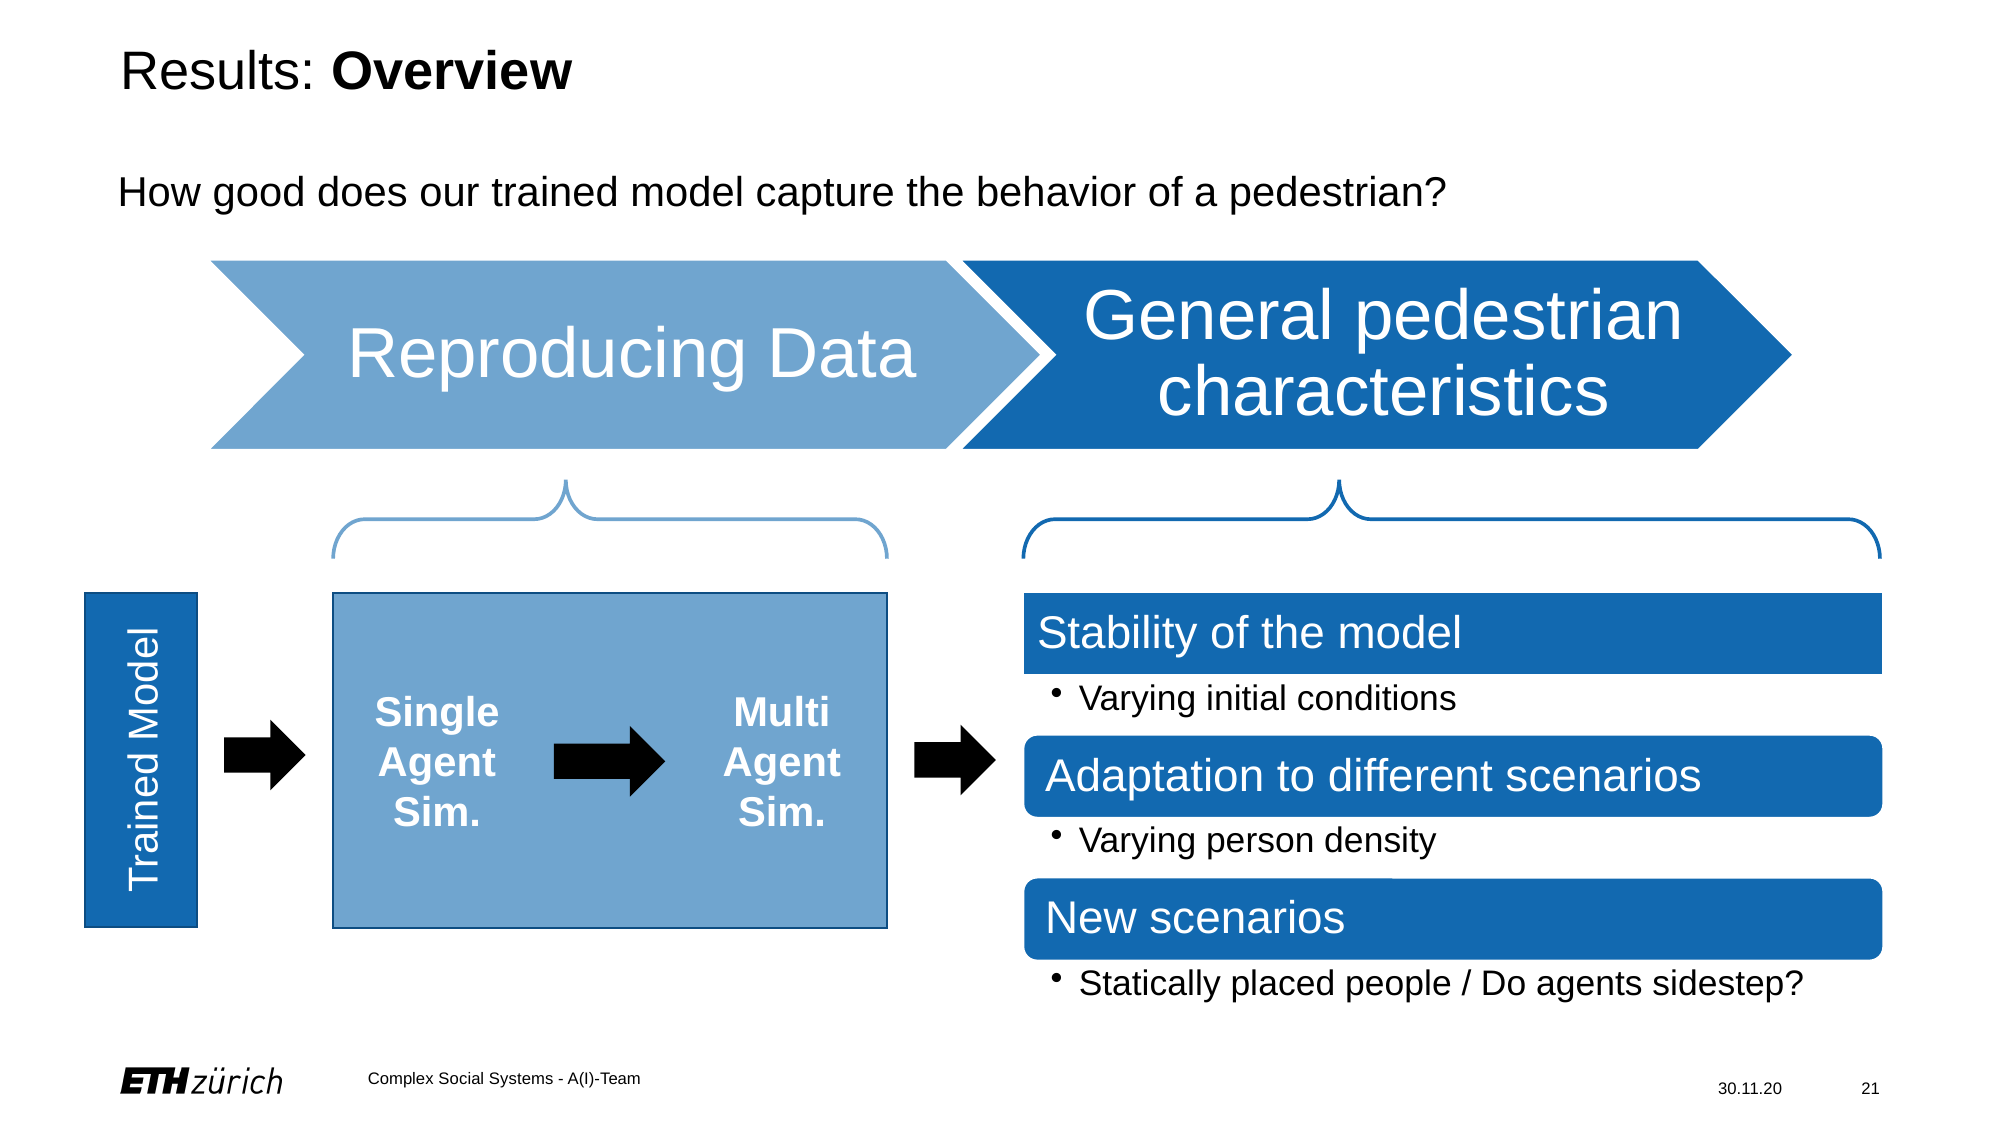

# Results: Overview

How good does our trained model capture the behavior of a pedestrian?

Reproducing Data
General pedestrian characteristics
Stability of the model
Varying initial conditions
Adaptation to different scenarios
Varying person density
New scenarios
Statically placed people / Do agents sidestep?
Trained Model

Multi
Agent
Sim.
Single
Agent
Sim.

Complex Social Systems - A(I)-Team
30.11.20
21